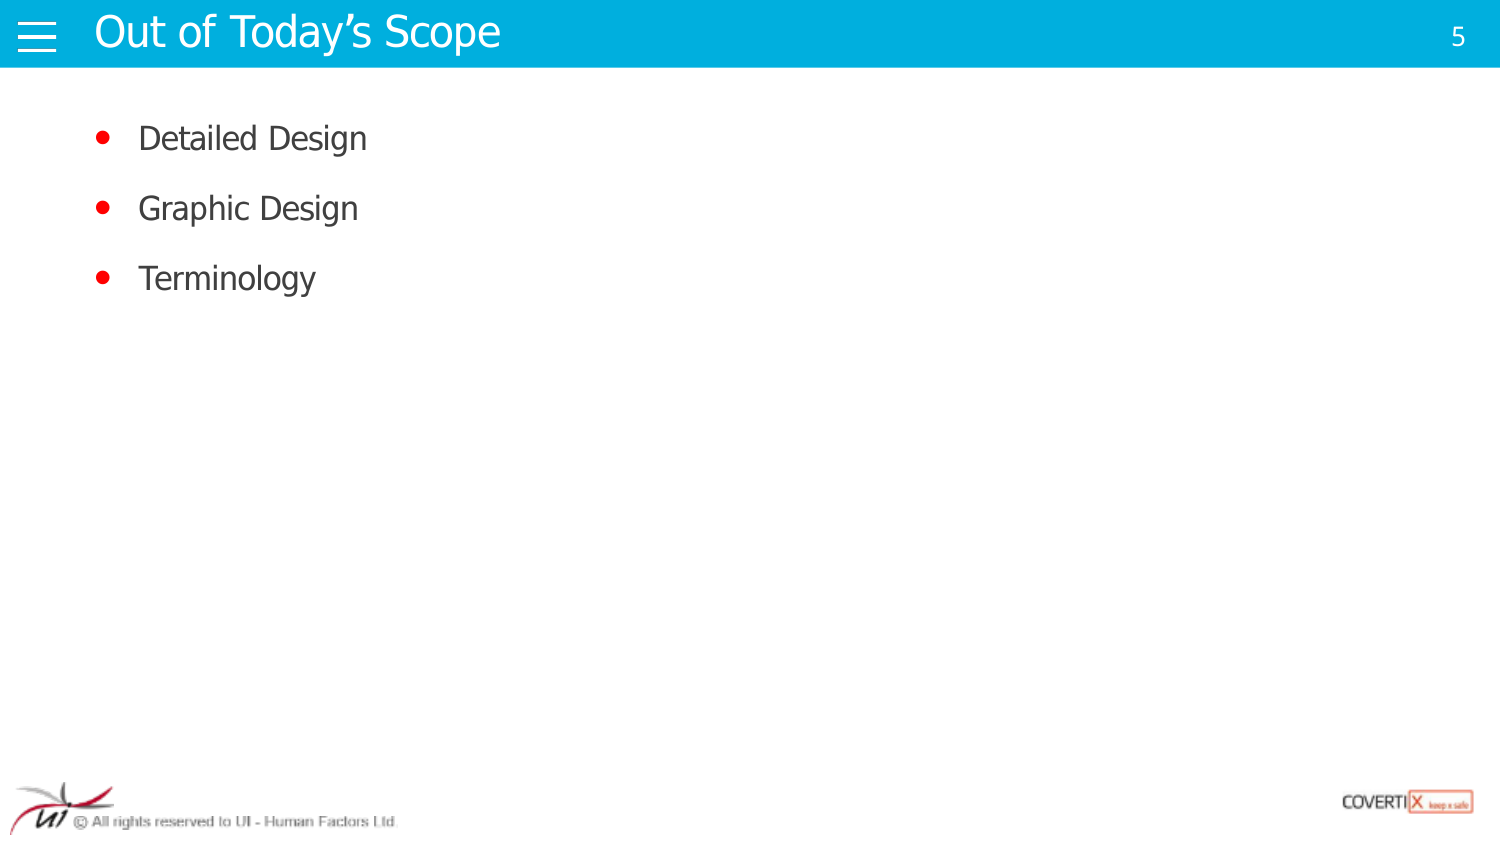

Out of Today’s Scope
Detailed Design
Graphic Design
Terminology